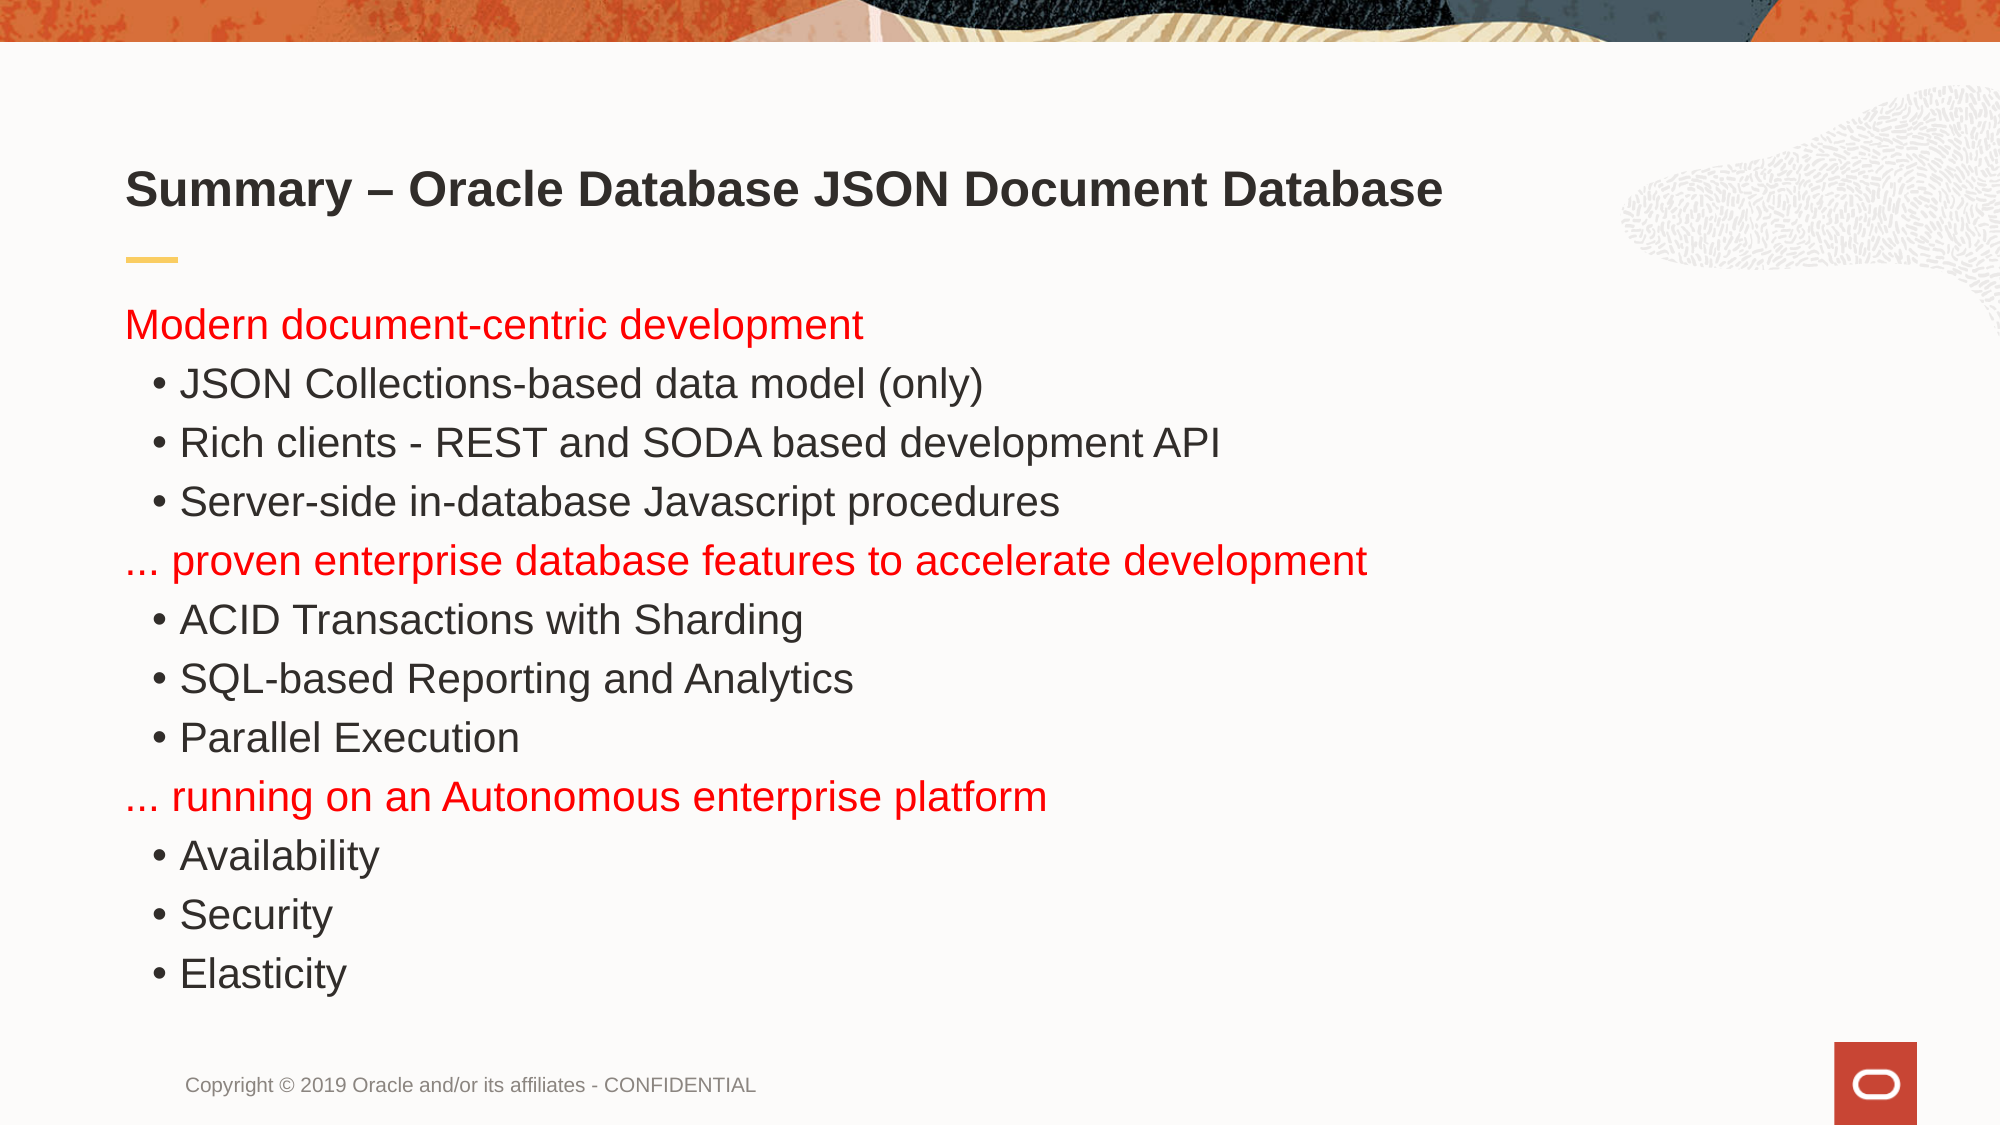

# Summary – Oracle Database JSON Document Database
Modern document-centric development
JSON Collections-based data model (only)
Rich clients - REST and SODA based development API
Server-side in-database Javascript procedures
... proven enterprise database features to accelerate development
ACID Transactions with Sharding
SQL-based Reporting and Analytics
Parallel Execution
... running on an Autonomous enterprise platform
Availability
Security
Elasticity
Copyright © 2019 Oracle and/or its affiliates - CONFIDENTIAL